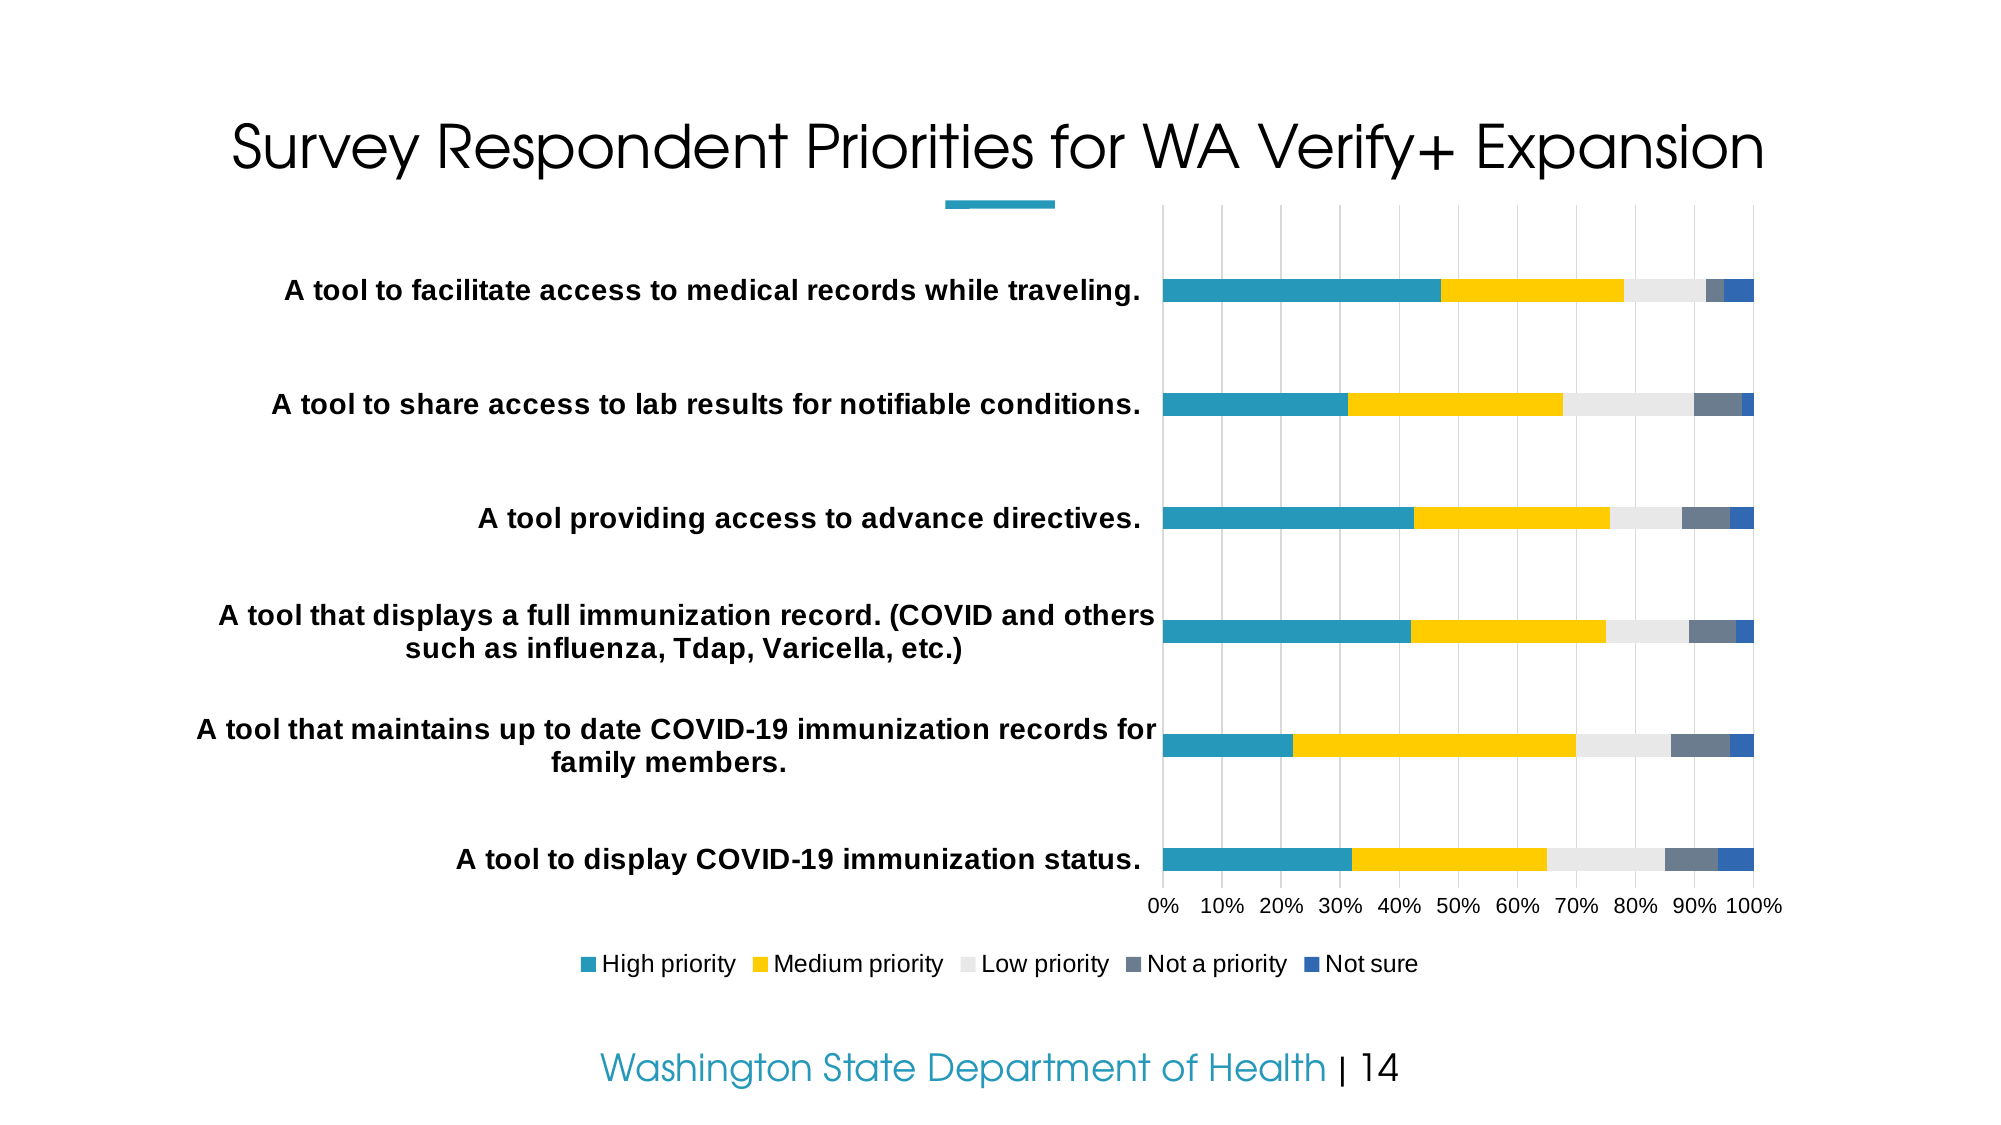

# Survey Respondent Priorities for WA Verify+ Expansion

### Chart

| Category | High priority | Medium priority | Low priority | Not a priority | Not sure |
|---|---|---|---|---|---|
| A tool to display COVID-19 immunization status.   | 32.0 | 33.0 | 20.0 | 9.0 | 6.0 |
|  | None | None | None | None | None |
| A tool that maintains up to date COVID-19 immunization records for family members.   | 22.0 | 48.0 | 16.0 | 10.0 | 4.0 |
|  | None | None | None | None | None |
| A tool that displays a full immunization record. (COVID and others such as influenza, Tdap, Varicella, etc.)  | 42.0 | 33.0 | 14.0 | 8.0 | 3.0 |
|  | None | None | None | None | None |
| A tool providing access to advance directives.   | 42.0 | 33.0 | 12.0 | 8.0 | 4.0 |
|  | None | None | None | None | None |
| A tool to share access to lab results for notifiable conditions.   | 31.0 | 36.0 | 22.0 | 8.0 | 2.0 |
|  | None | None | None | None | None |
| A tool to facilitate access to medical records while traveling.   | 47.0 | 31.0 | 14.0 | 3.0 | 5.0 |